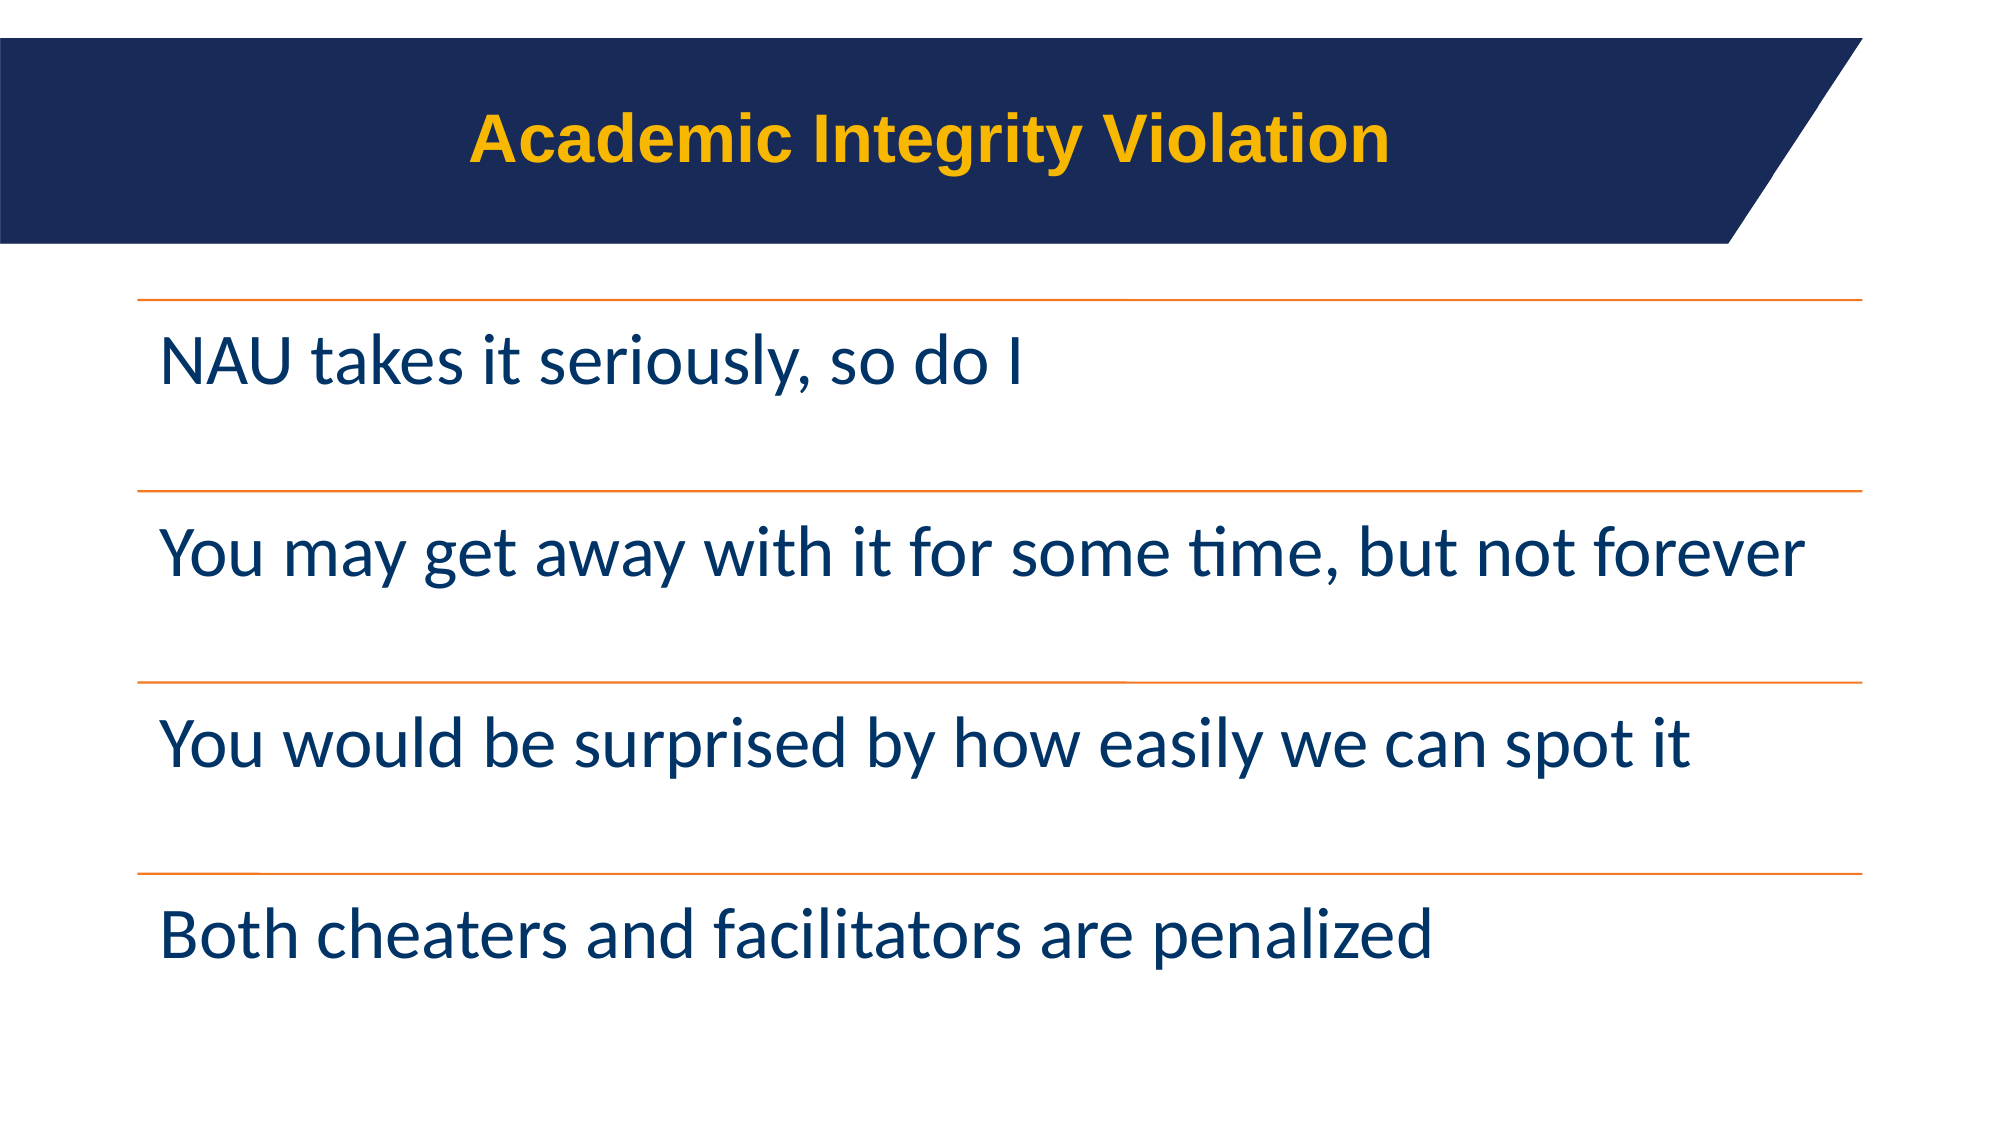

# Academic Integrity Violation
NAU takes it seriously, so do I
You may get away with it for some time, but not forever
You would be surprised by how easily we can spot it
Both cheaters and facilitators are penalized